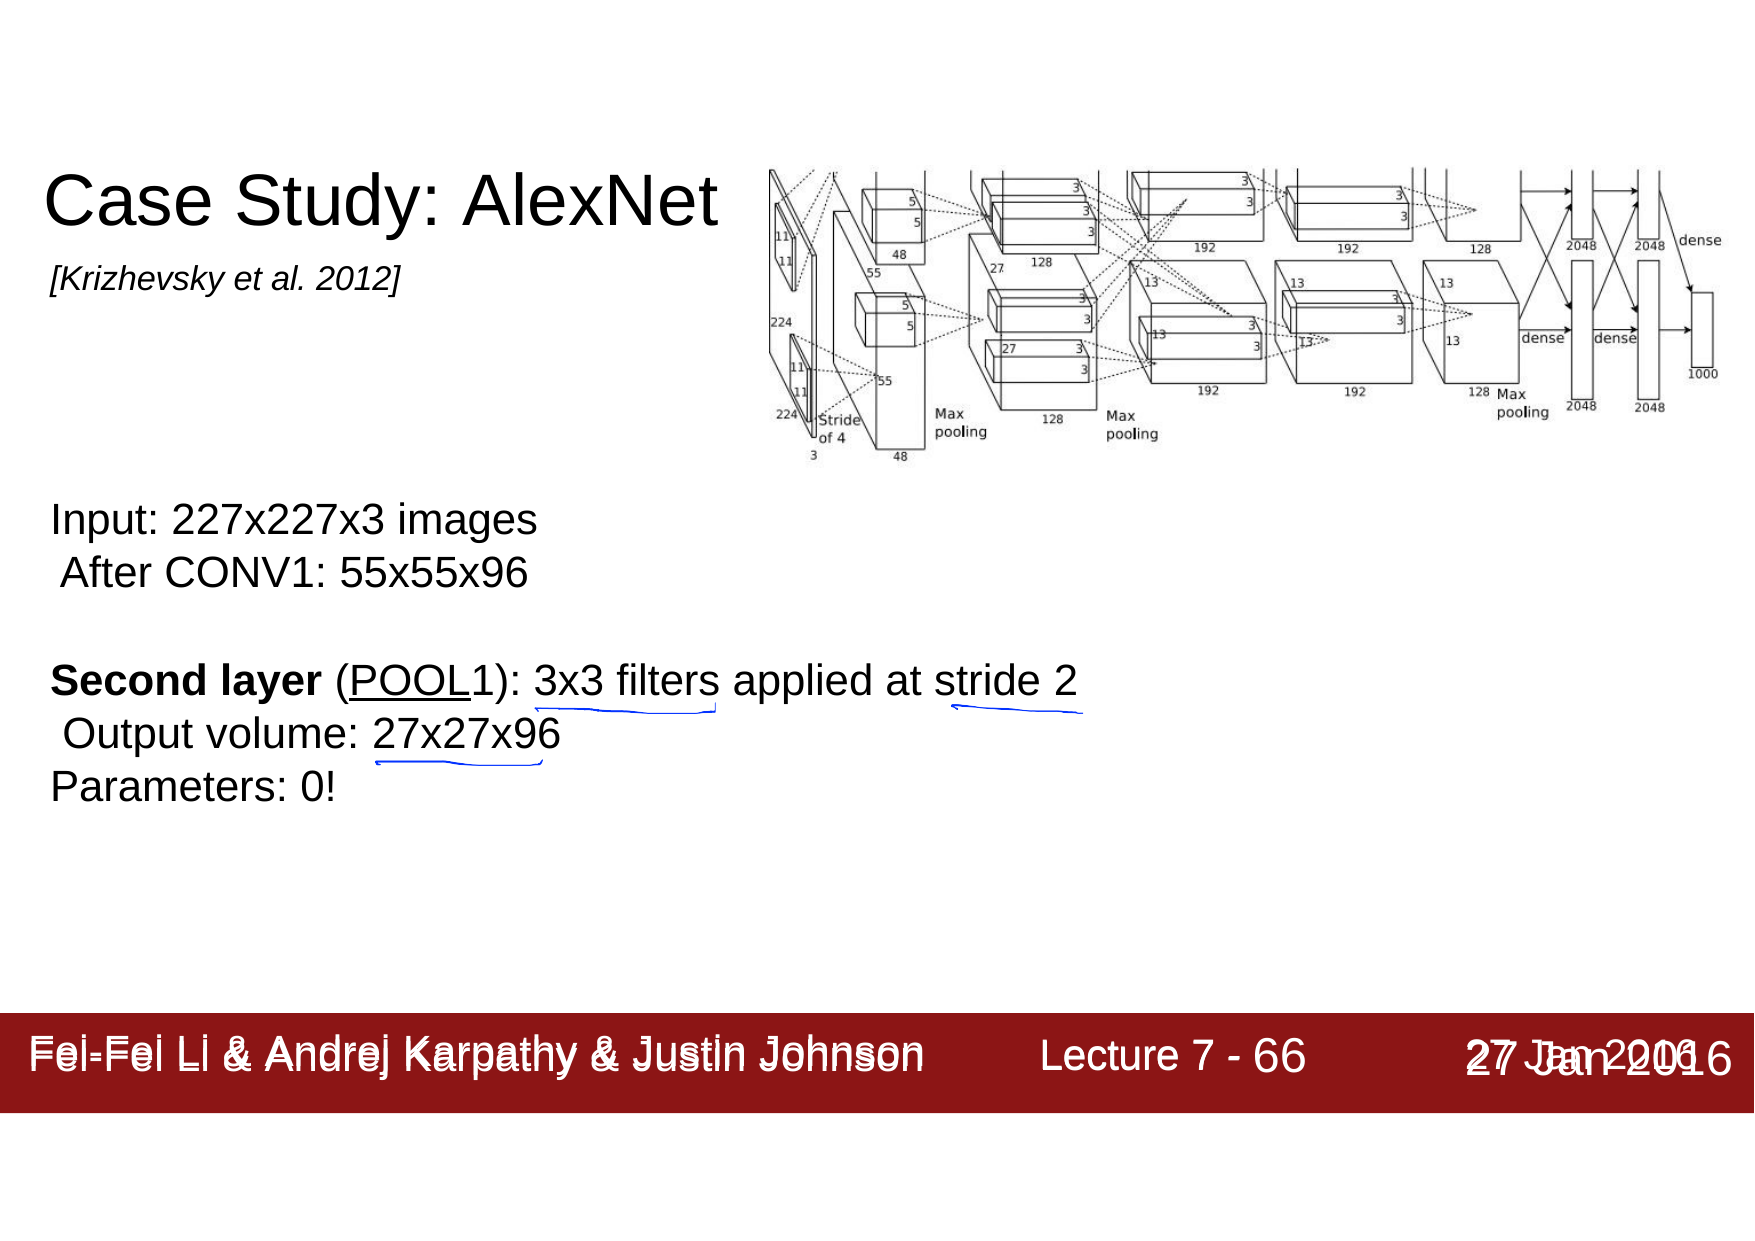

# Case Study: AlexNet
[Krizhevsky et al. 2012]

Input: 227x227x3 images  After CONV1: 55x55x96

Second layer (POOL1): 3x3 filters applied at stride 2  Output volume: 27x27x96
Parameters: 0!

Lecture 7 - 66
27 Jan 2016
Fei-Fei Li & Andrej Karpathy & Justin Johnson
Fei-Fei Li & Andrej Karpathy & Justin Johnson	Lecture 7 -	27 Jan 2016